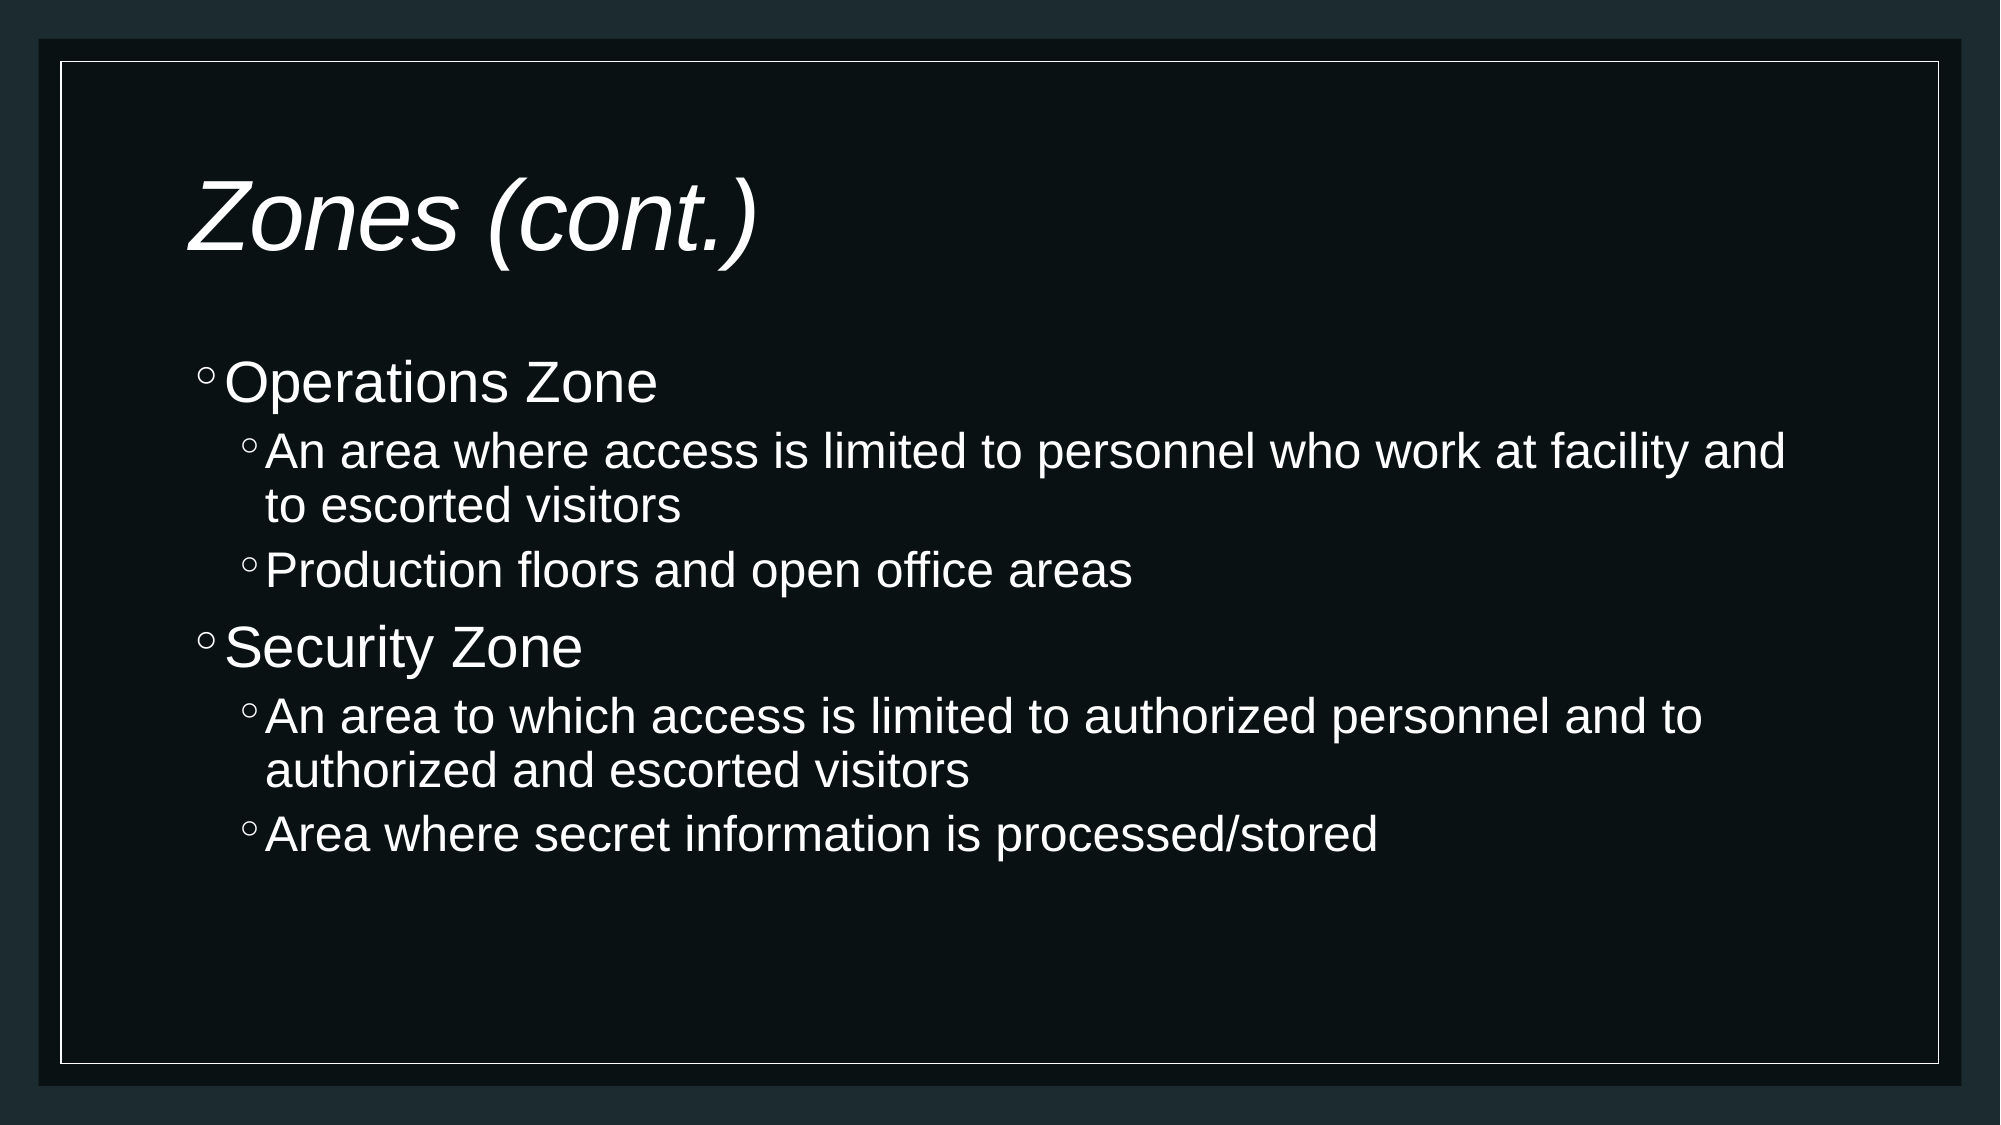

# Zones (cont.)
Operations Zone
An area where access is limited to personnel who work at facility and to escorted visitors
Production floors and open office areas
Security Zone
An area to which access is limited to authorized personnel and to authorized and escorted visitors
Area where secret information is processed/stored